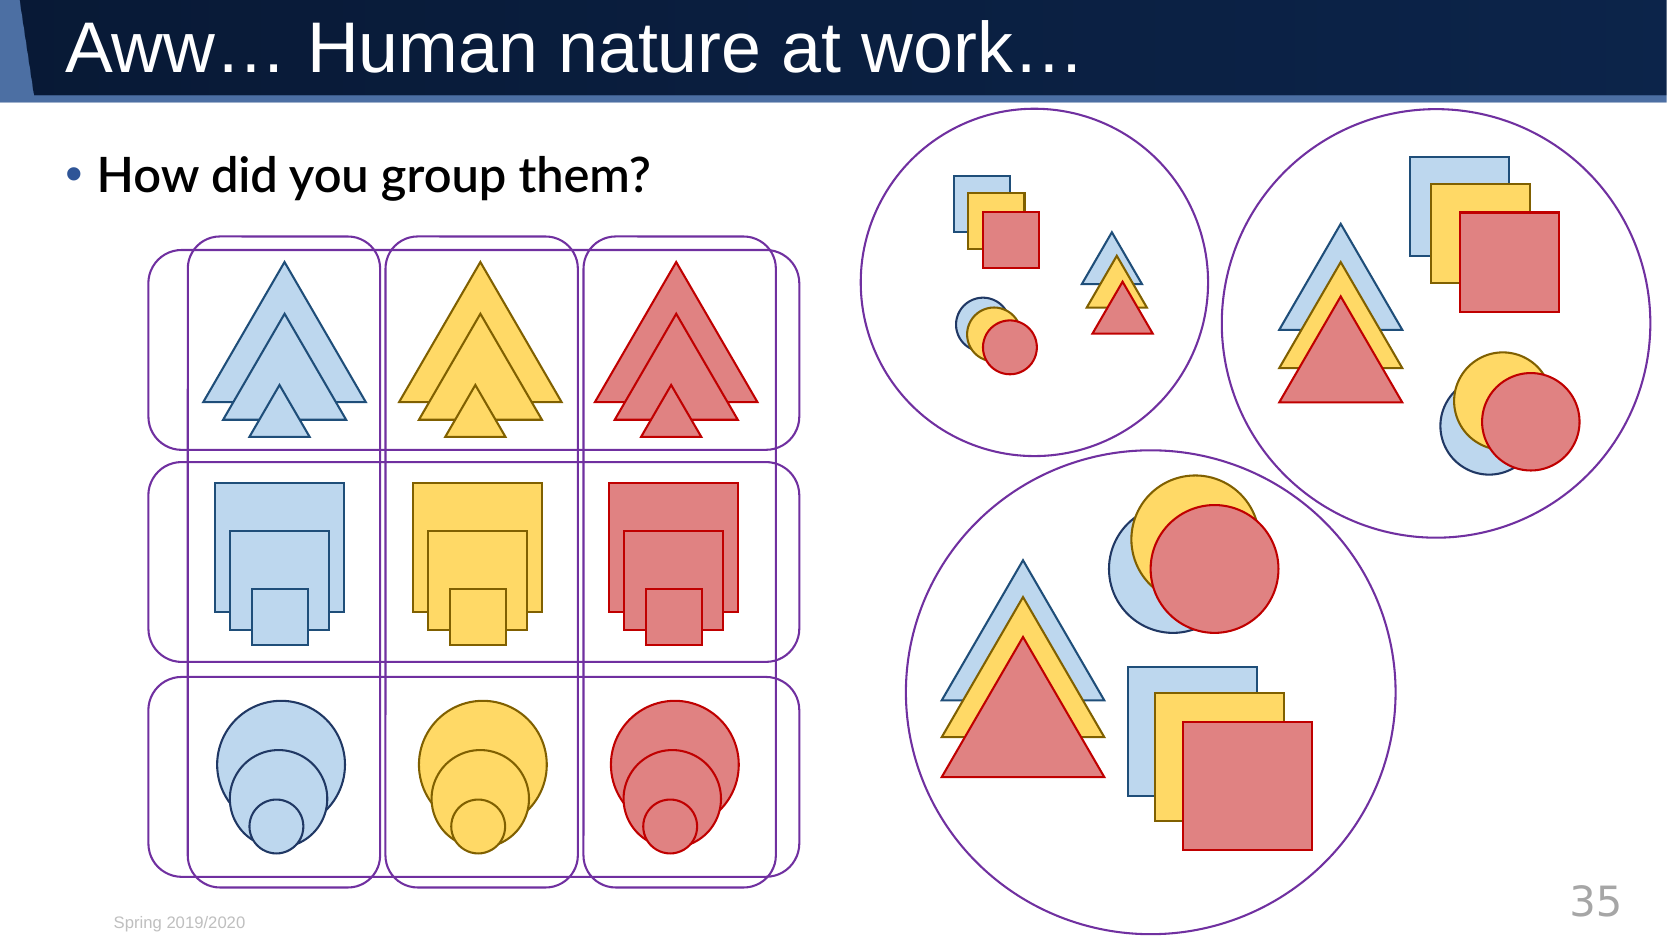

# Aww… Human nature at work…

How did you group them?

Spring 2019/2020